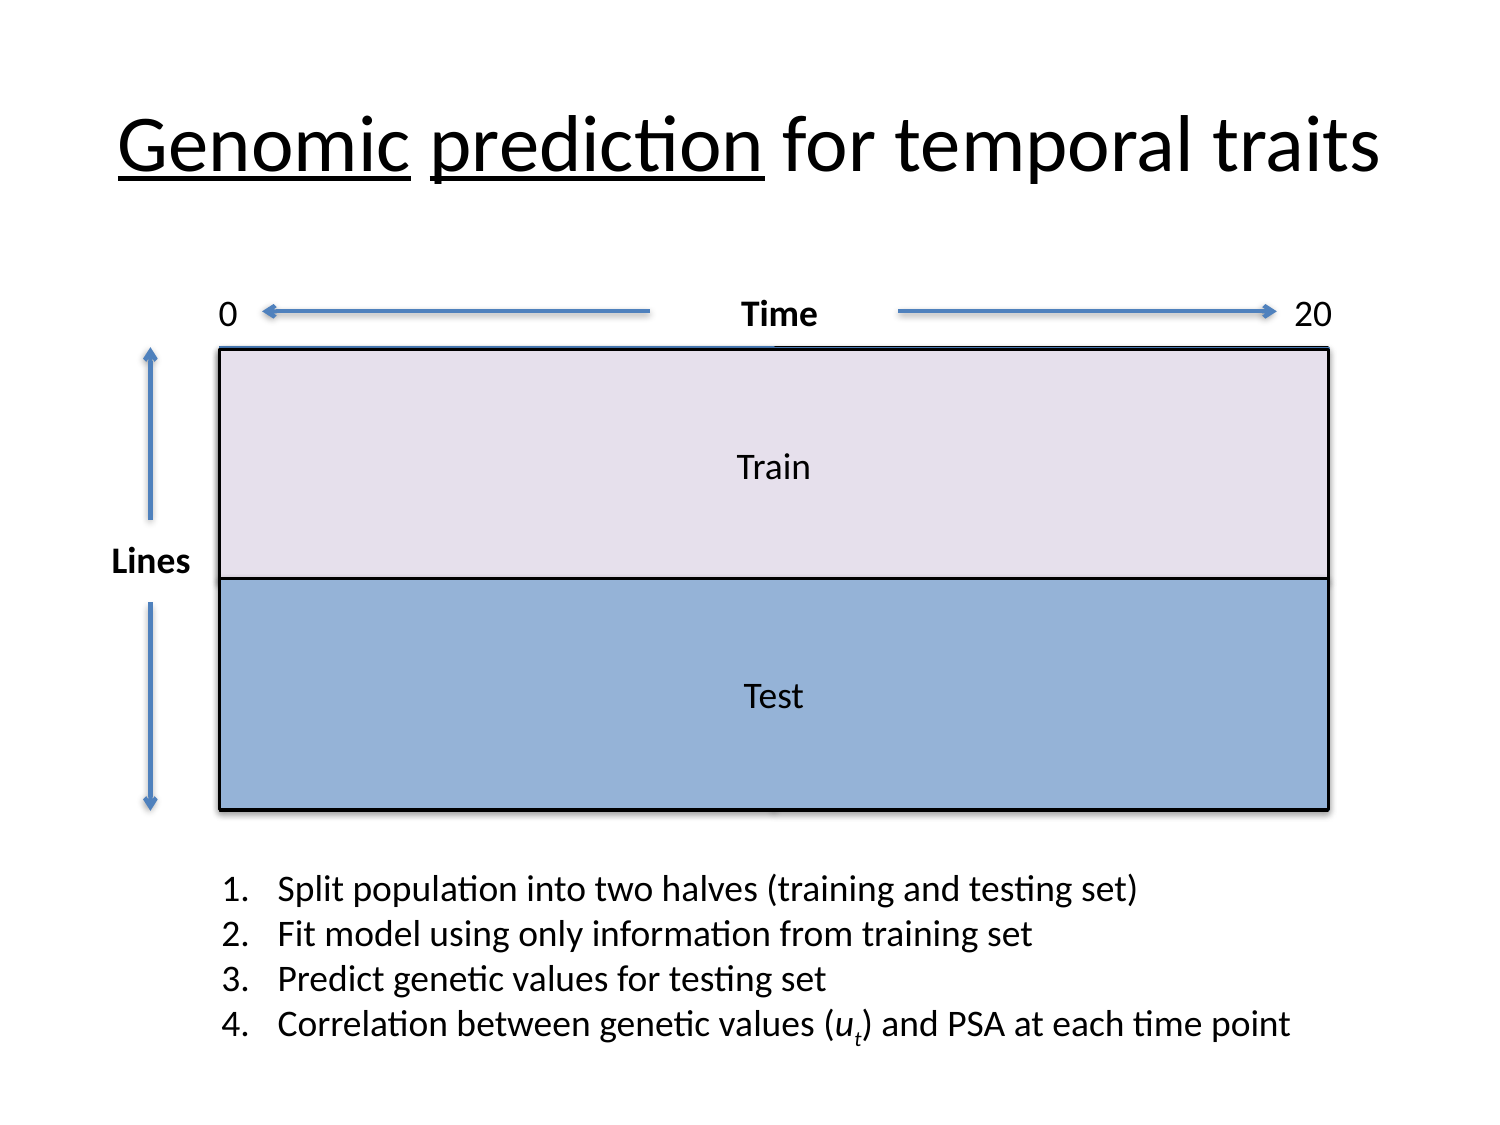

# Genomic prediction for temporal traits
0
Time
20

Train
Train
Lines

Test

Split population into two halves (training and testing set)
Fit model using only information from training set
Predict genetic values for testing set
Correlation between genetic values (ut) and PSA at each time point